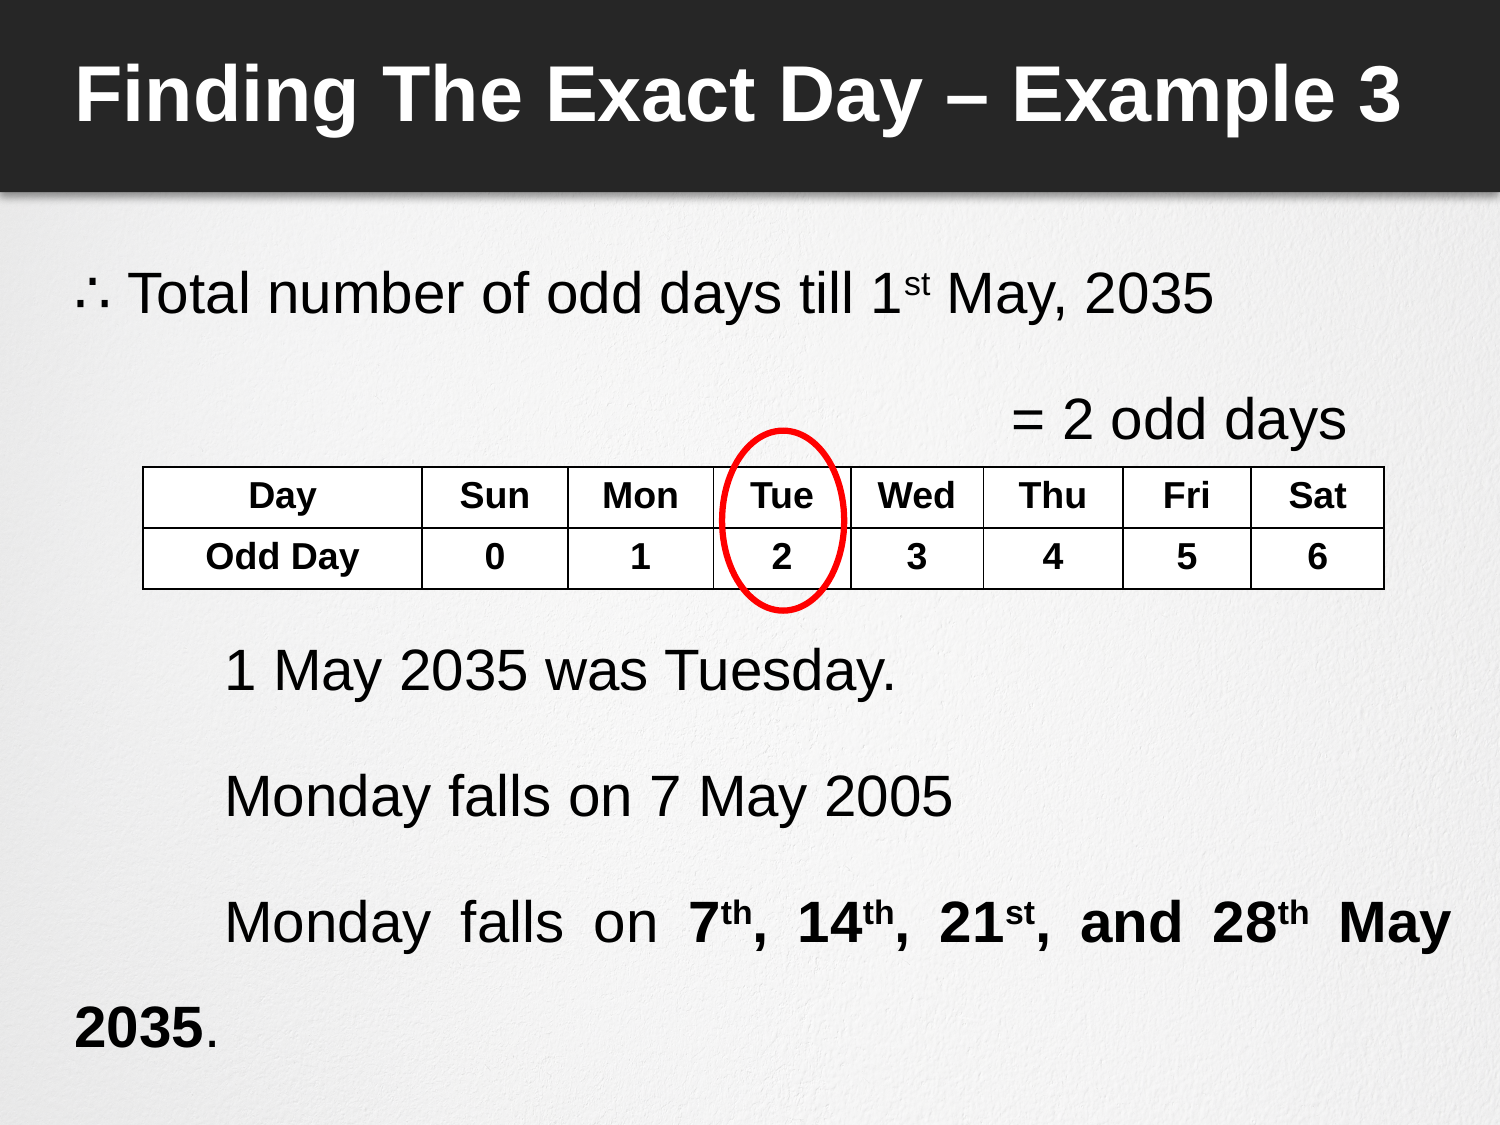

# Finding The Exact Day – Example 3
∴ Total number of odd days till 1st May, 2035
							= 2 odd days

	1 May 2035 was Tuesday.
	Monday falls on 7 May 2005
	Monday falls on 7th, 14th, 21st, and 28th May 2035.

| Day | Sun | Mon | Tue | Wed | Thu | Fri | Sat |
| --- | --- | --- | --- | --- | --- | --- | --- |
| Odd Day | 0 | 1 | 2 | 3 | 4 | 5 | 6 |